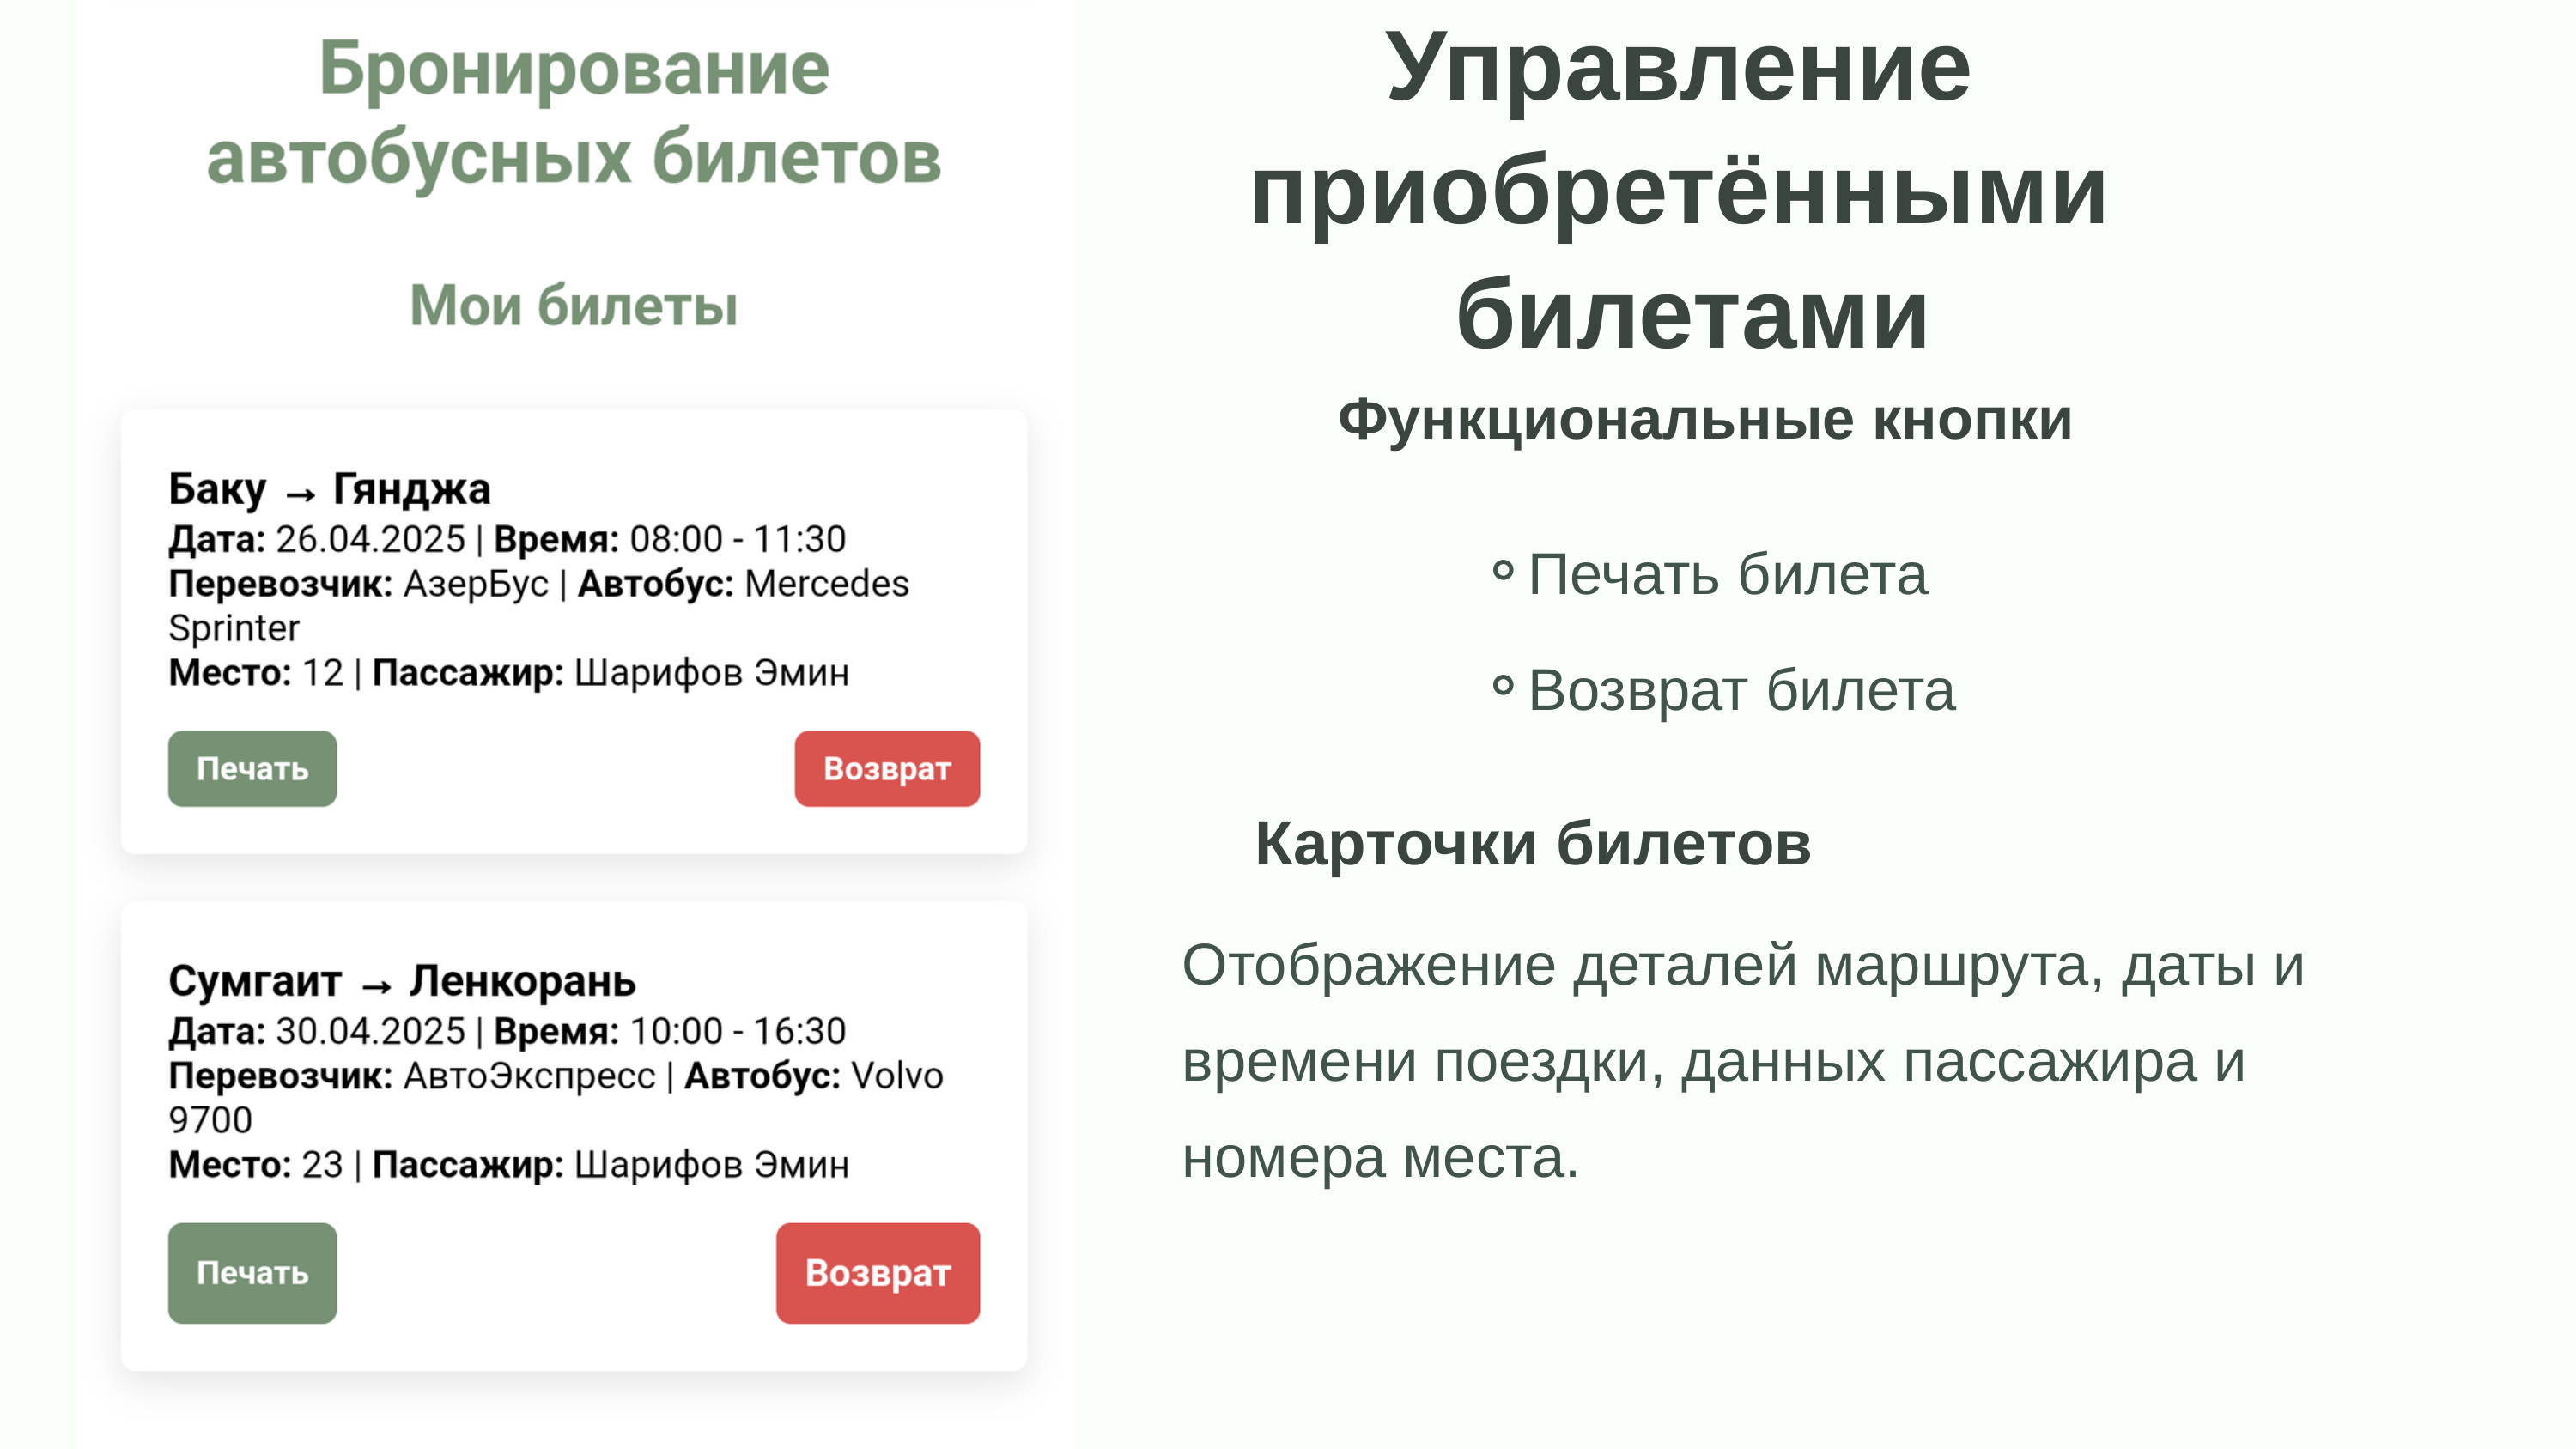

Управление приобретёнными
 билетами

Функциональные кнопки

Печать билета

Возврат билета

Карточки билетов

Отображение деталей маршрута, даты и времени поездки, данных пассажира и номера места.